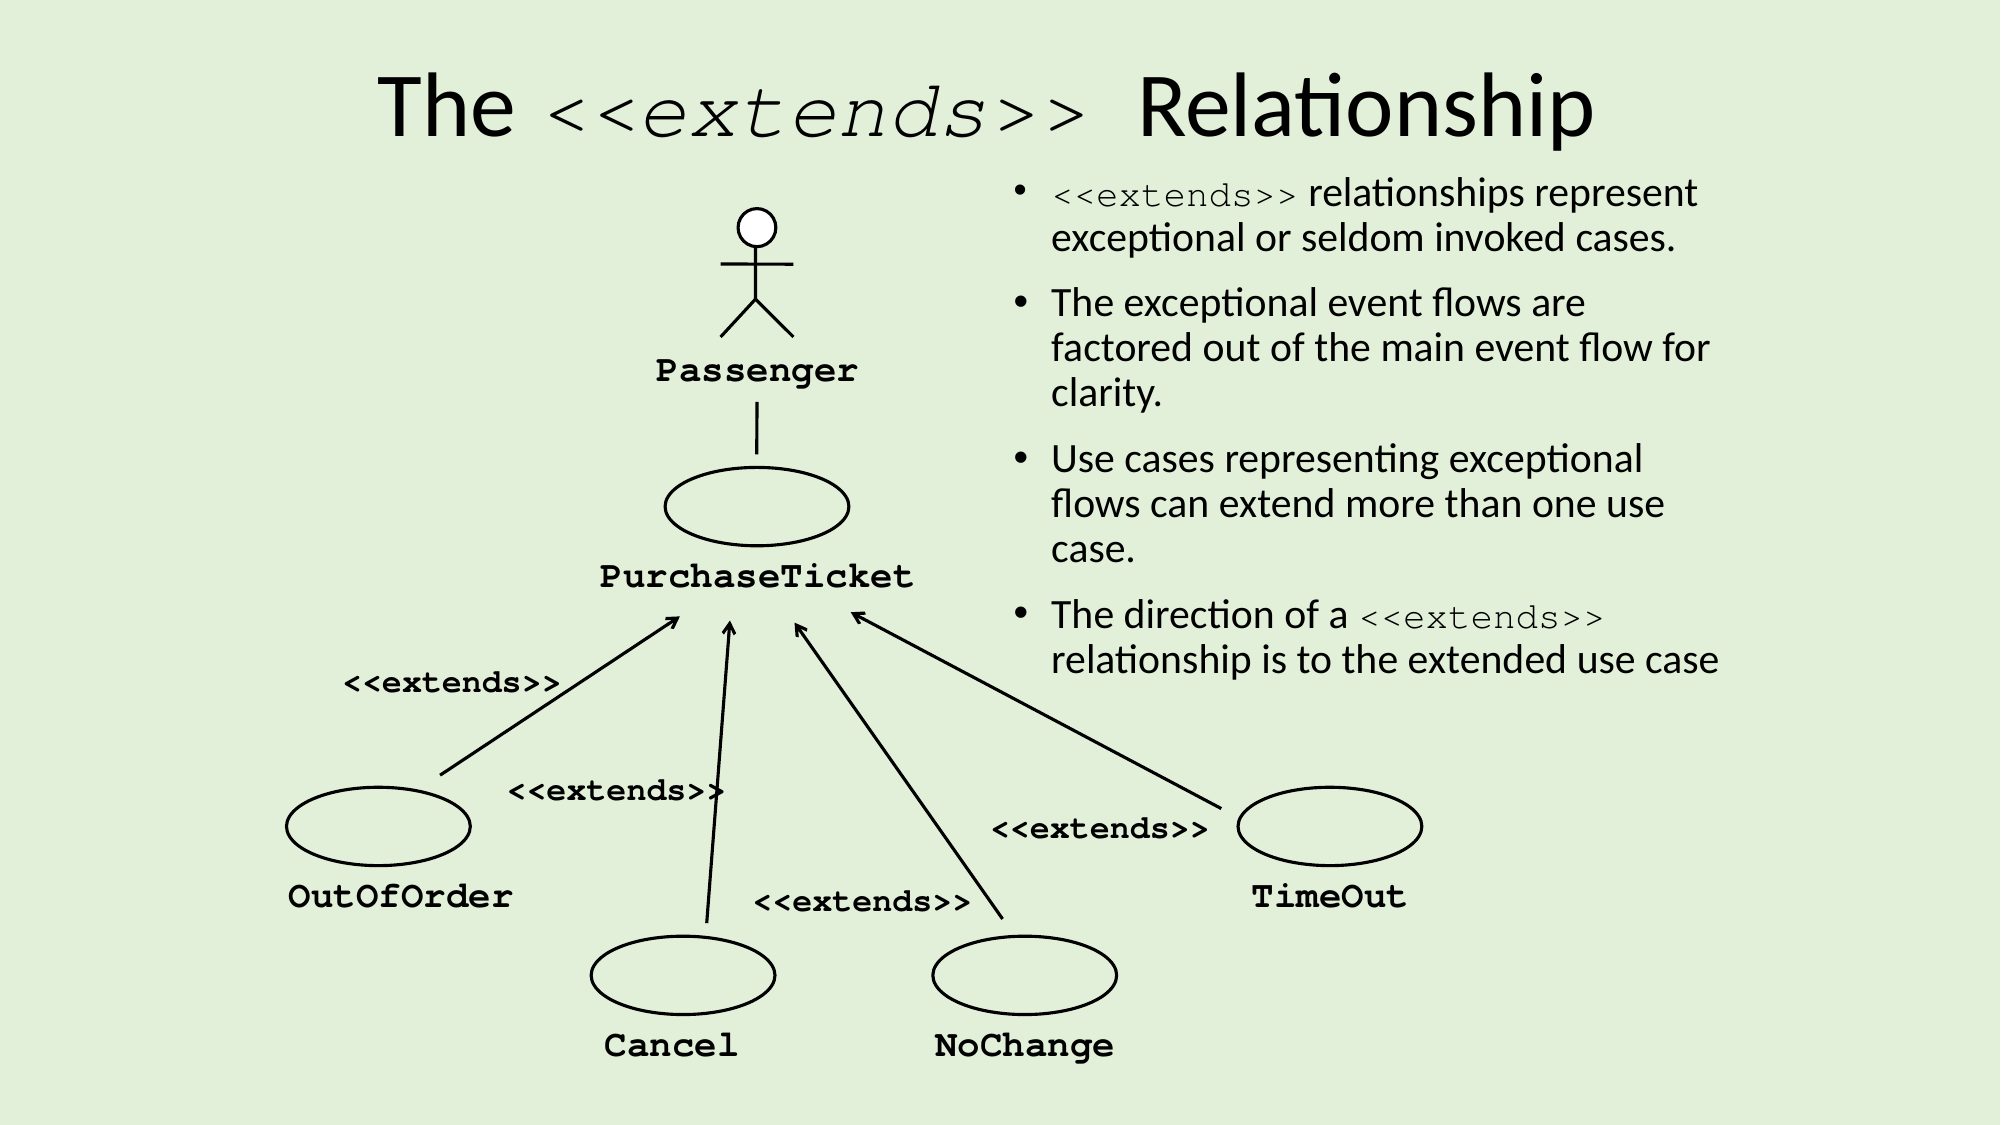

# The <<extends>> Relationship
<<extends>> relationships represent exceptional or seldom invoked cases.
The exceptional event flows are factored out of the main event flow for clarity.
Use cases representing exceptional flows can extend more than one use case.
The direction of a <<extends>> relationship is to the extended use case

Passenger

PurchaseTicket

TimeOut
<<extends>>

<<extends>>

OutOfOrder

<<extends>>

Cancel

<<extends>>

NoChange